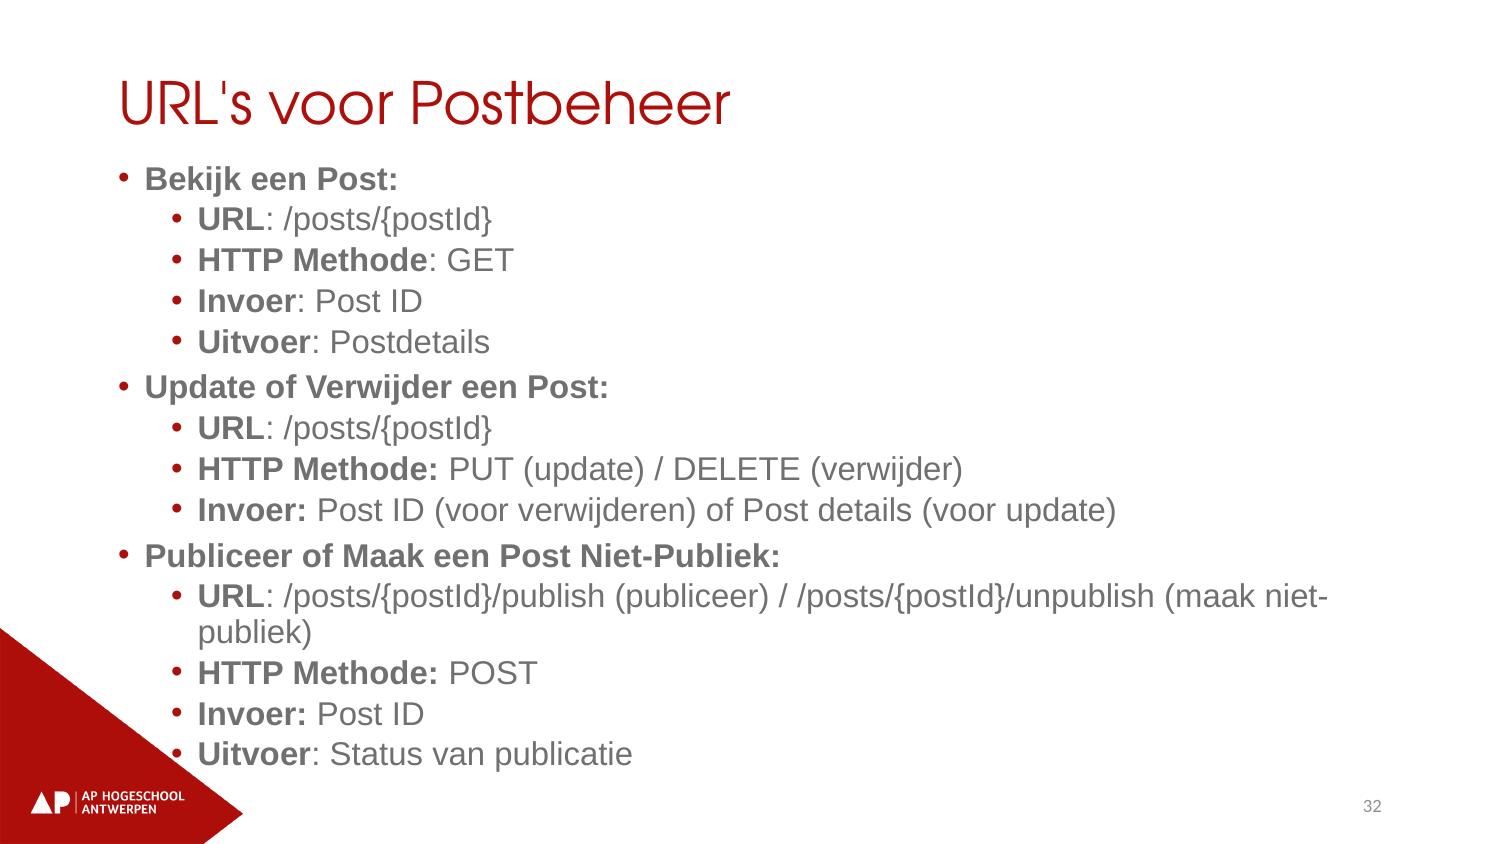

# URL's voor Postbeheer
Bekijk een Post:
URL: /posts/{postId}
HTTP Methode: GET
Invoer: Post ID
Uitvoer: Postdetails
Update of Verwijder een Post:
URL: /posts/{postId}
HTTP Methode: PUT (update) / DELETE (verwijder)
Invoer: Post ID (voor verwijderen) of Post details (voor update)
Publiceer of Maak een Post Niet-Publiek:
URL: /posts/{postId}/publish (publiceer) / /posts/{postId}/unpublish (maak niet-publiek)
HTTP Methode: POST
Invoer: Post ID
Uitvoer: Status van publicatie
32